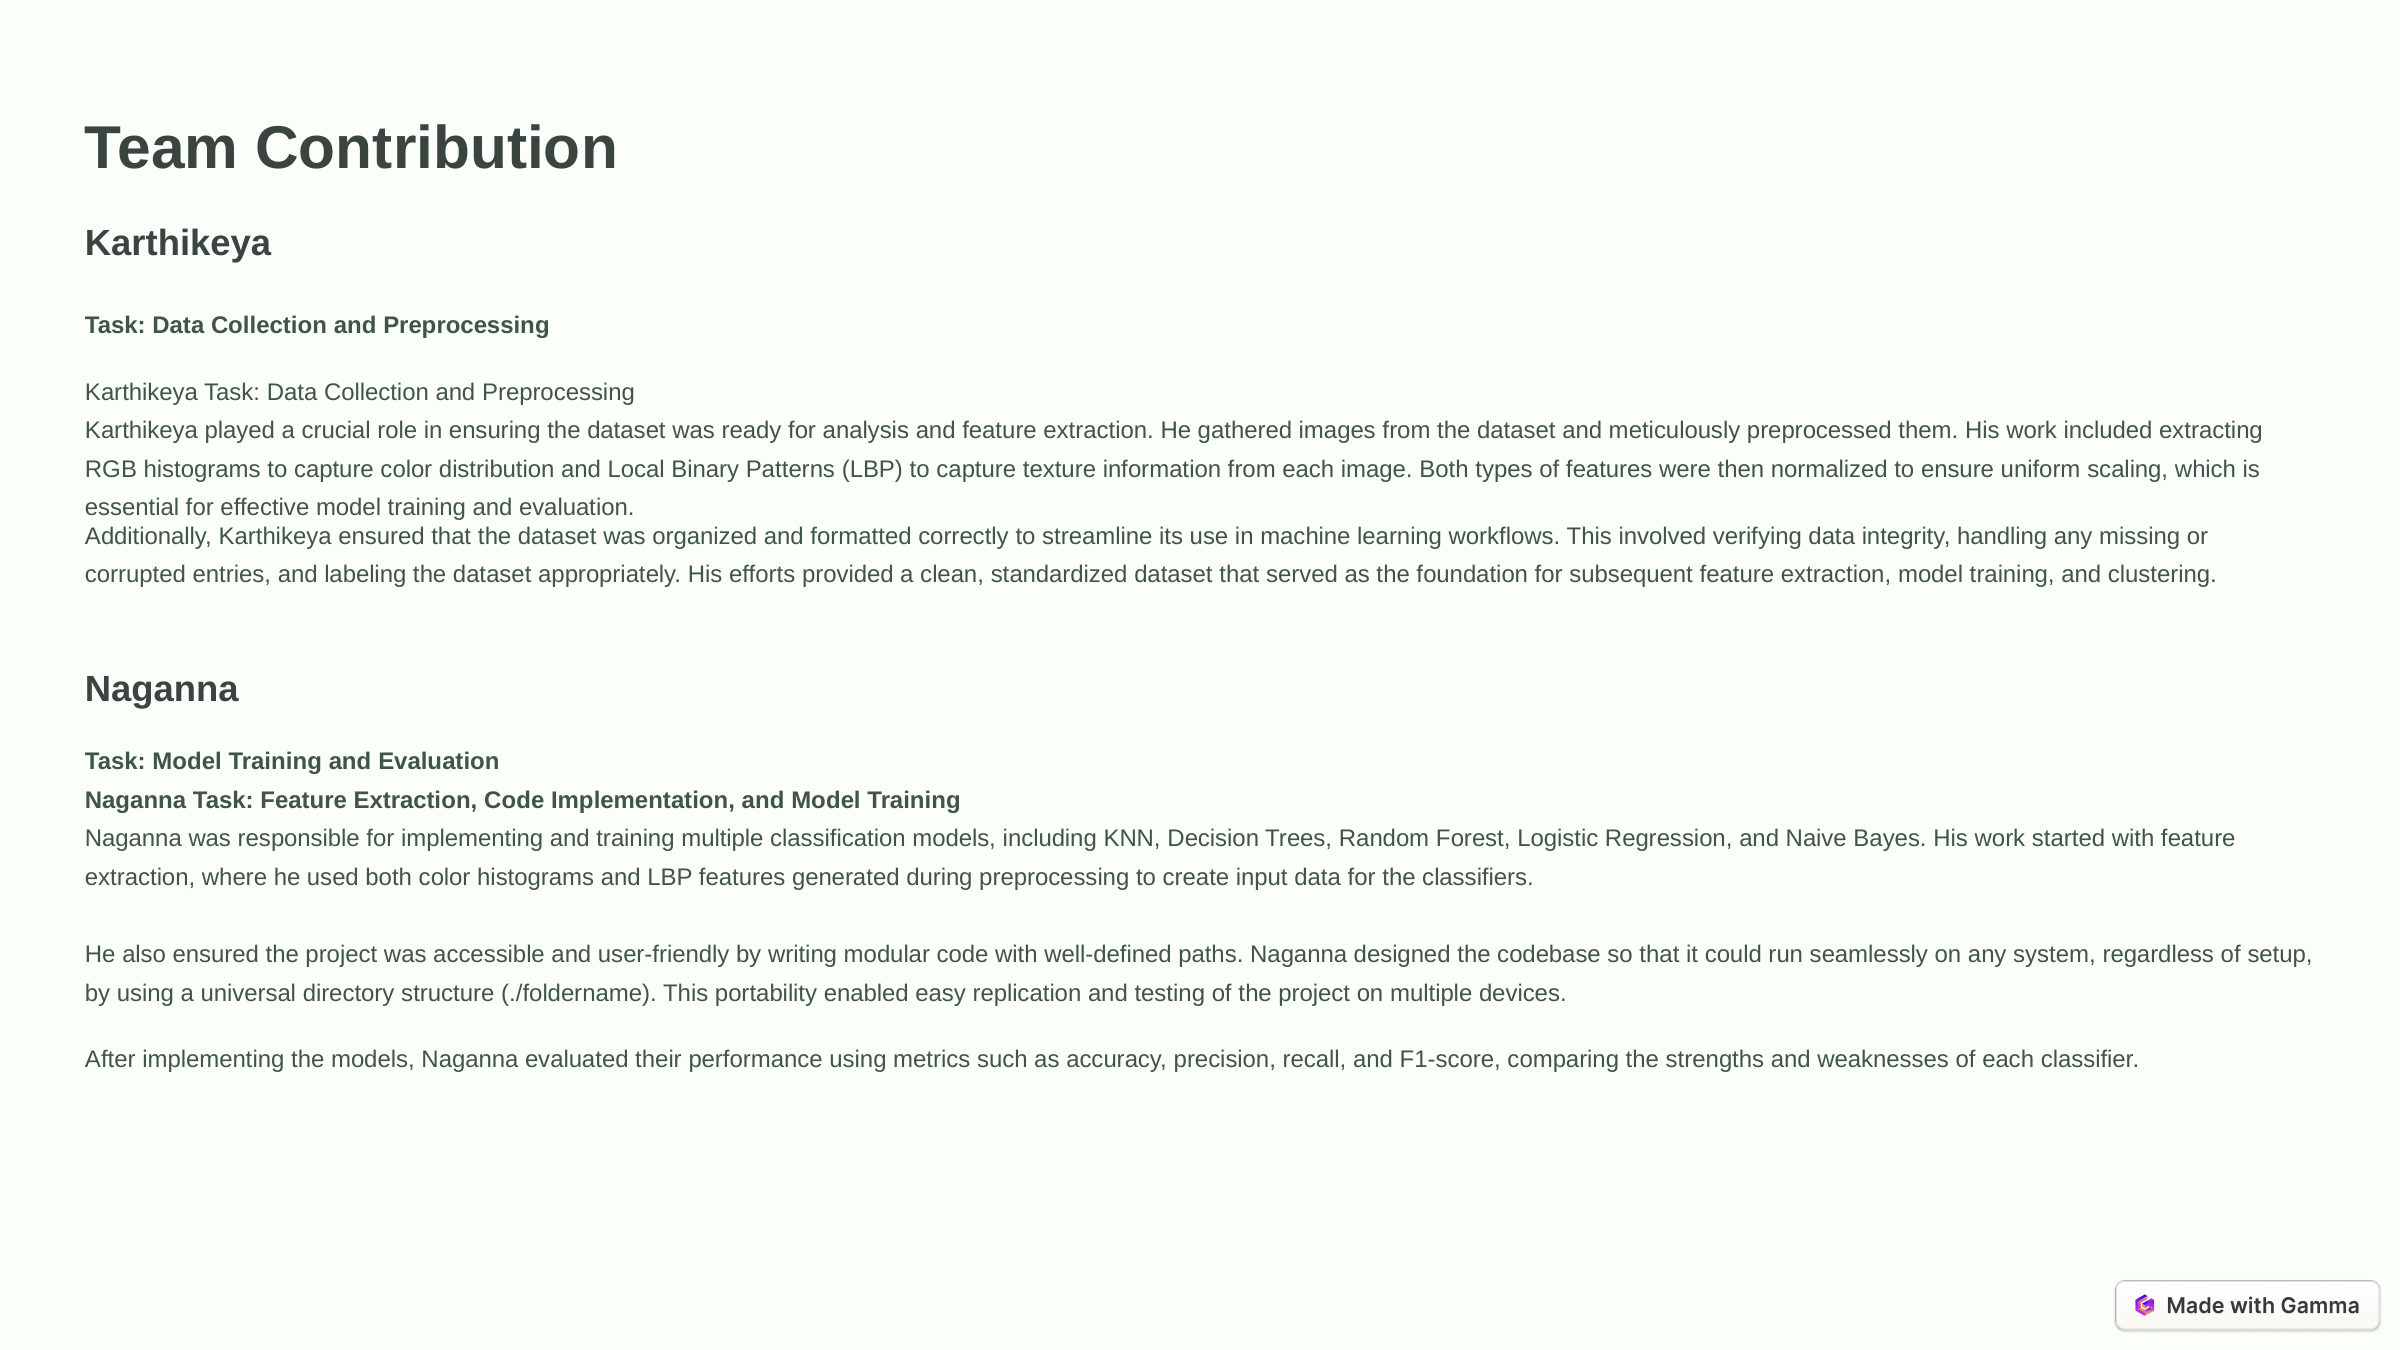

Team Contribution
Karthikeya
Task: Data Collection and Preprocessing
Karthikeya Task: Data Collection and Preprocessing
Karthikeya played a crucial role in ensuring the dataset was ready for analysis and feature extraction. He gathered images from the dataset and meticulously preprocessed them. His work included extracting RGB histograms to capture color distribution and Local Binary Patterns (LBP) to capture texture information from each image. Both types of features were then normalized to ensure uniform scaling, which is essential for effective model training and evaluation.

Additionally, Karthikeya ensured that the dataset was organized and formatted correctly to streamline its use in machine learning workflows. This involved verifying data integrity, handling any missing or corrupted entries, and labeling the dataset appropriately. His efforts provided a clean, standardized dataset that served as the foundation for subsequent feature extraction, model training, and clustering.
Naganna
Task: Model Training and Evaluation
Naganna Task: Feature Extraction, Code Implementation, and Model Training
Naganna was responsible for implementing and training multiple classification models, including KNN, Decision Trees, Random Forest, Logistic Regression, and Naive Bayes. His work started with feature extraction, where he used both color histograms and LBP features generated during preprocessing to create input data for the classifiers.
He also ensured the project was accessible and user-friendly by writing modular code with well-defined paths. Naganna designed the codebase so that it could run seamlessly on any system, regardless of setup, by using a universal directory structure (./foldername). This portability enabled easy replication and testing of the project on multiple devices.
After implementing the models, Naganna evaluated their performance using metrics such as accuracy, precision, recall, and F1-score, comparing the strengths and weaknesses of each classifier.